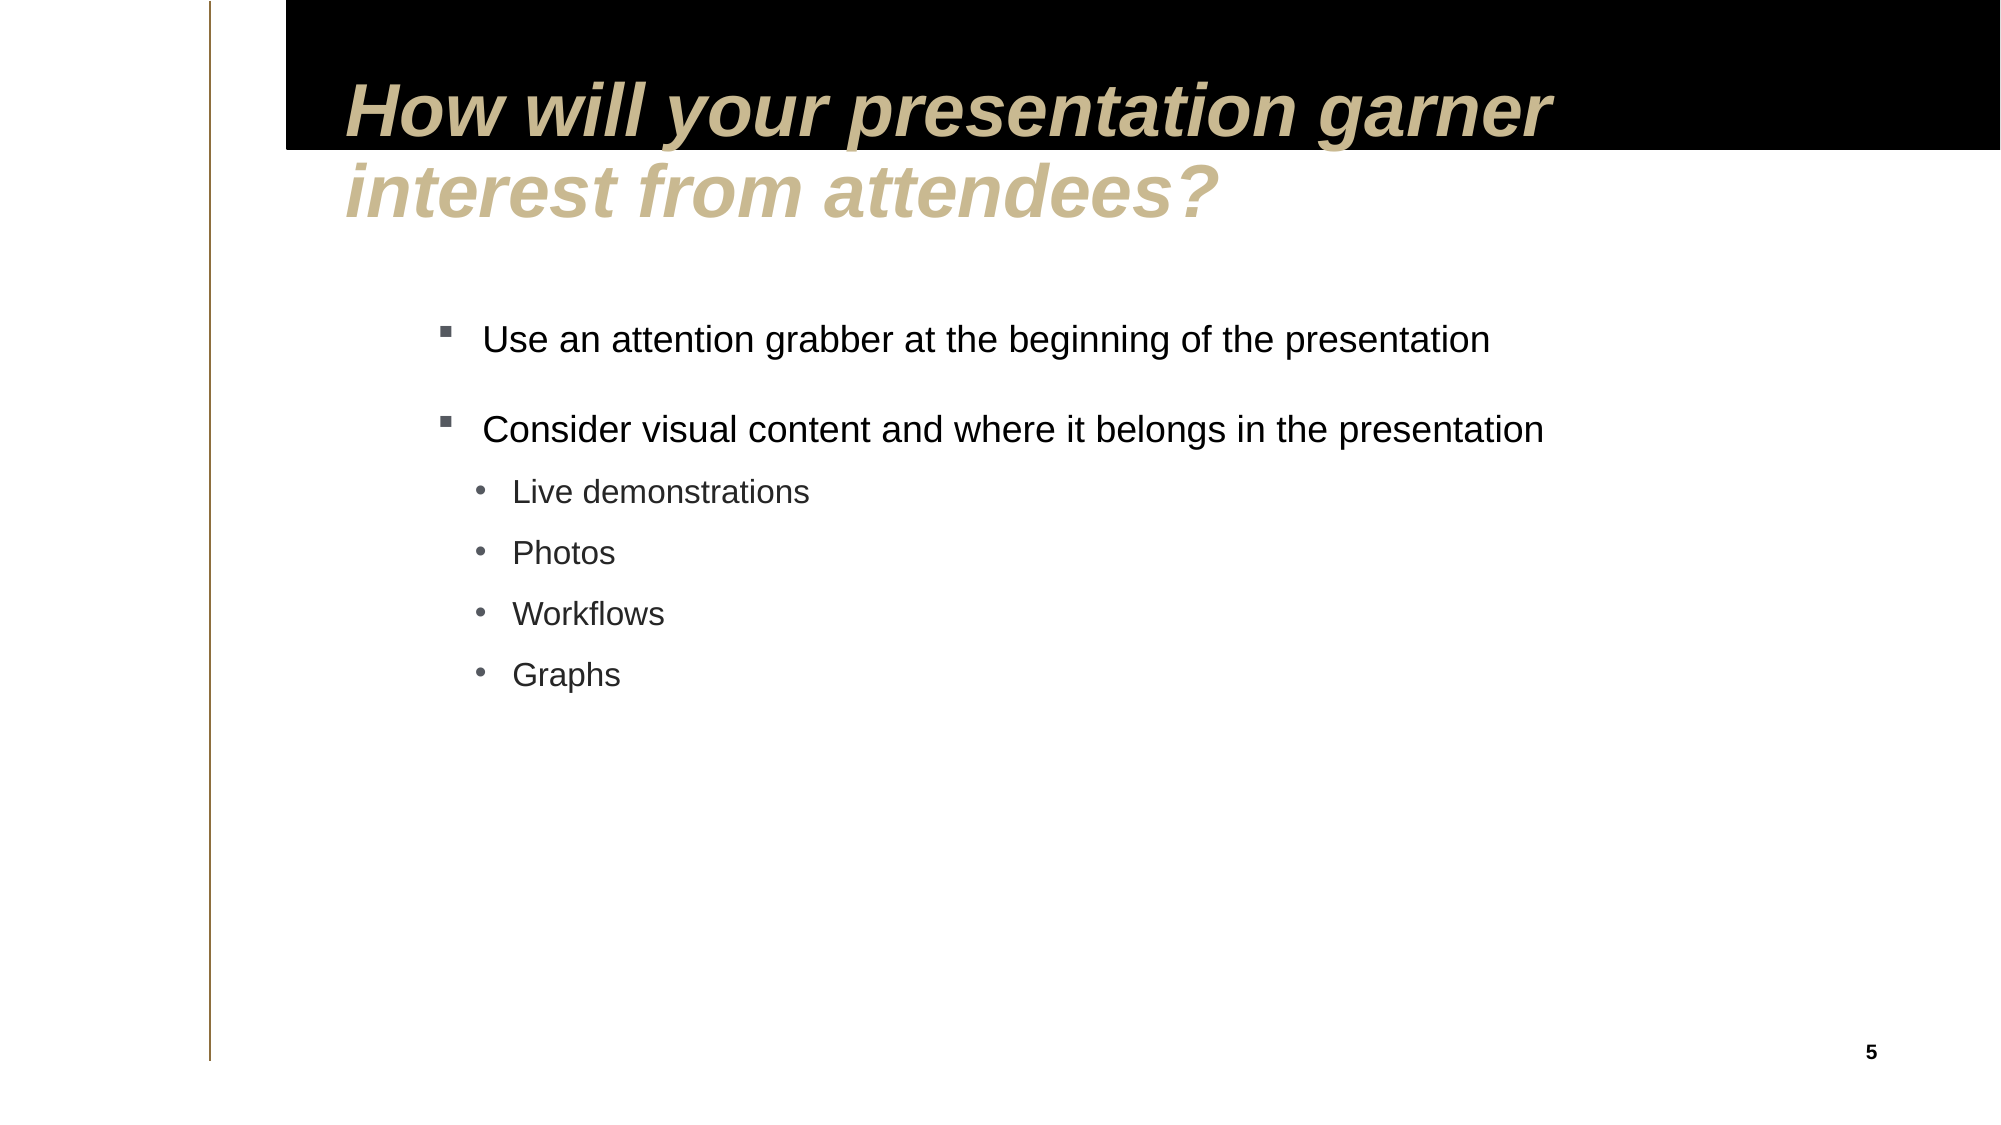

# How will your presentation garner interest from attendees?
Use an attention grabber at the beginning of the presentation

Consider visual content and where it belongs in the presentation
Live demonstrations
Photos
Workflows
Graphs

5